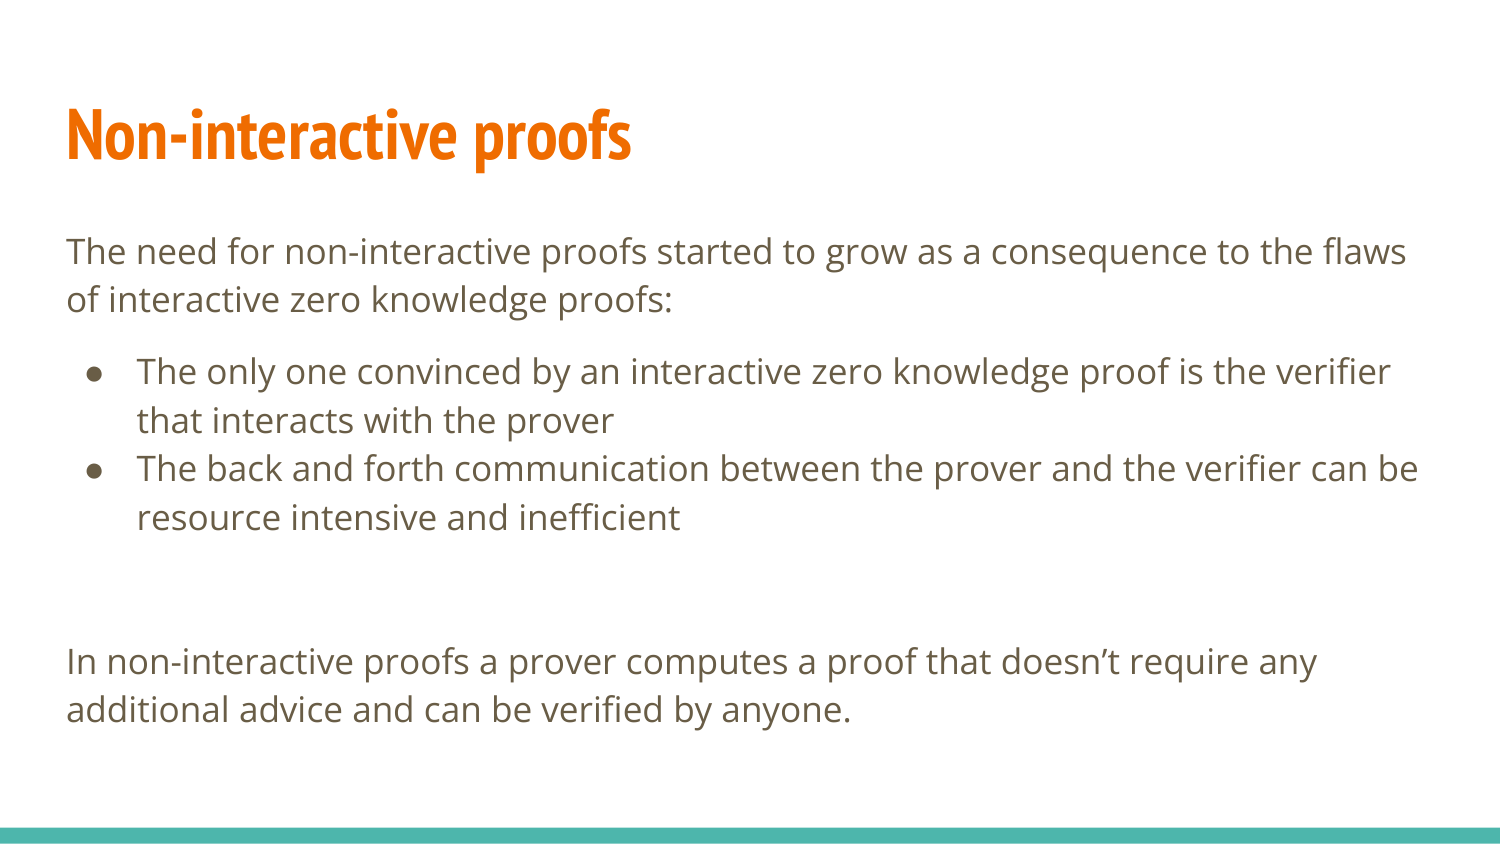

# Non-interactive proofs
The need for non-interactive proofs started to grow as a consequence to the flaws of interactive zero knowledge proofs:
The only one convinced by an interactive zero knowledge proof is the verifier that interacts with the prover
The back and forth communication between the prover and the verifier can be resource intensive and inefficient

In non-interactive proofs a prover computes a proof that doesn’t require any additional advice and can be verified by anyone.